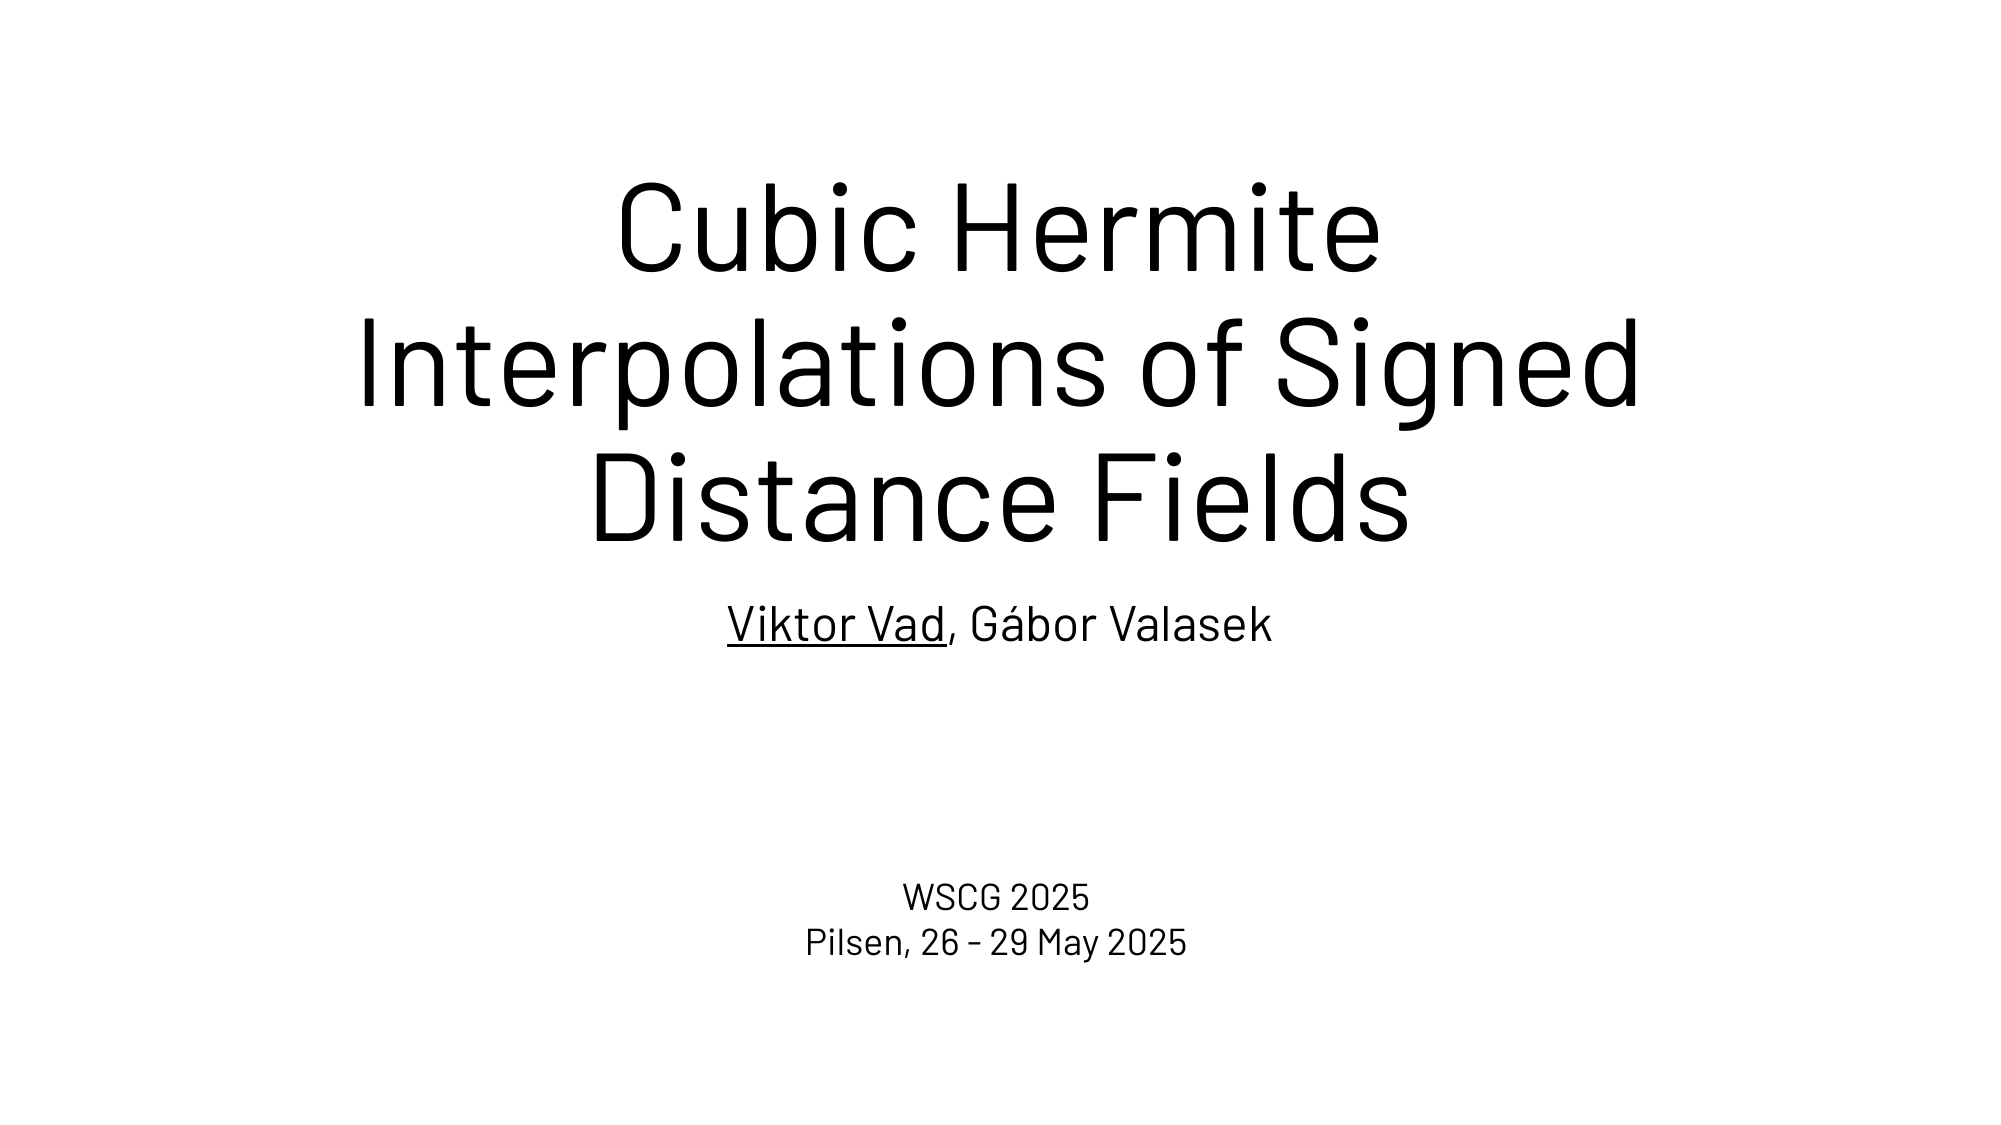

# Cubic Hermite Interpolations of Signed Distance Fields
Viktor Vad, Gábor Valasek
WSCG 2025
Pilsen, 26 - 29 May 2025